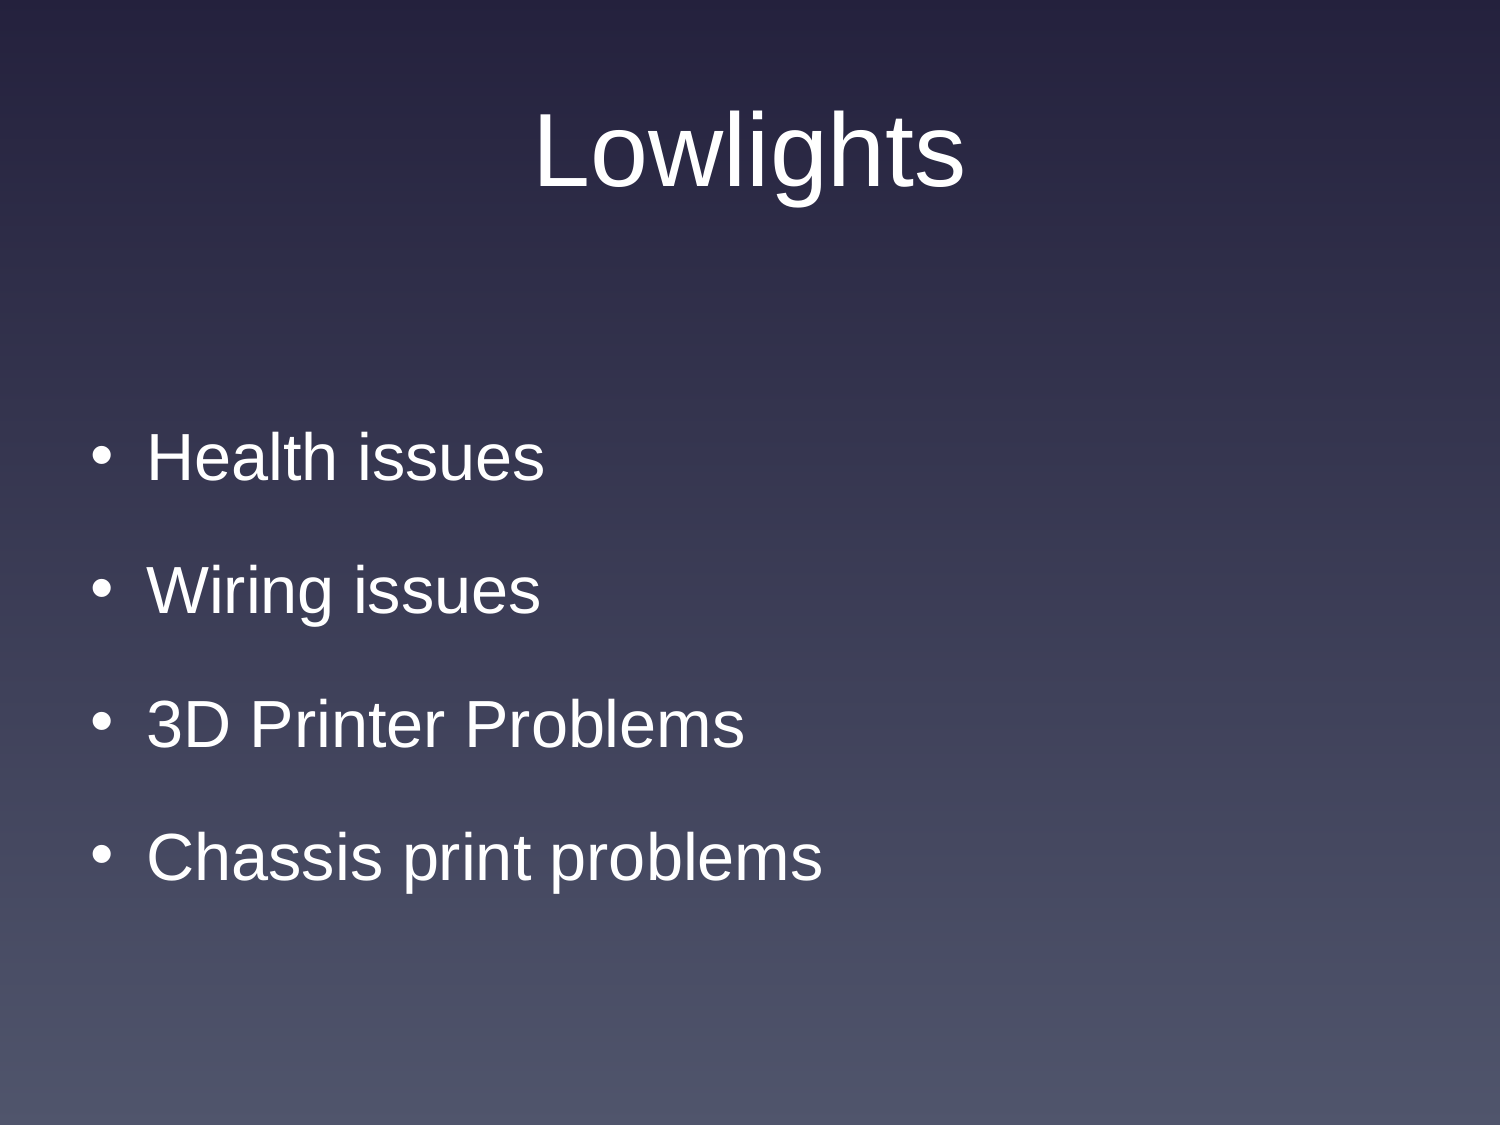

# Lowlights
Health issues
Wiring issues
3D Printer Problems
Chassis print problems